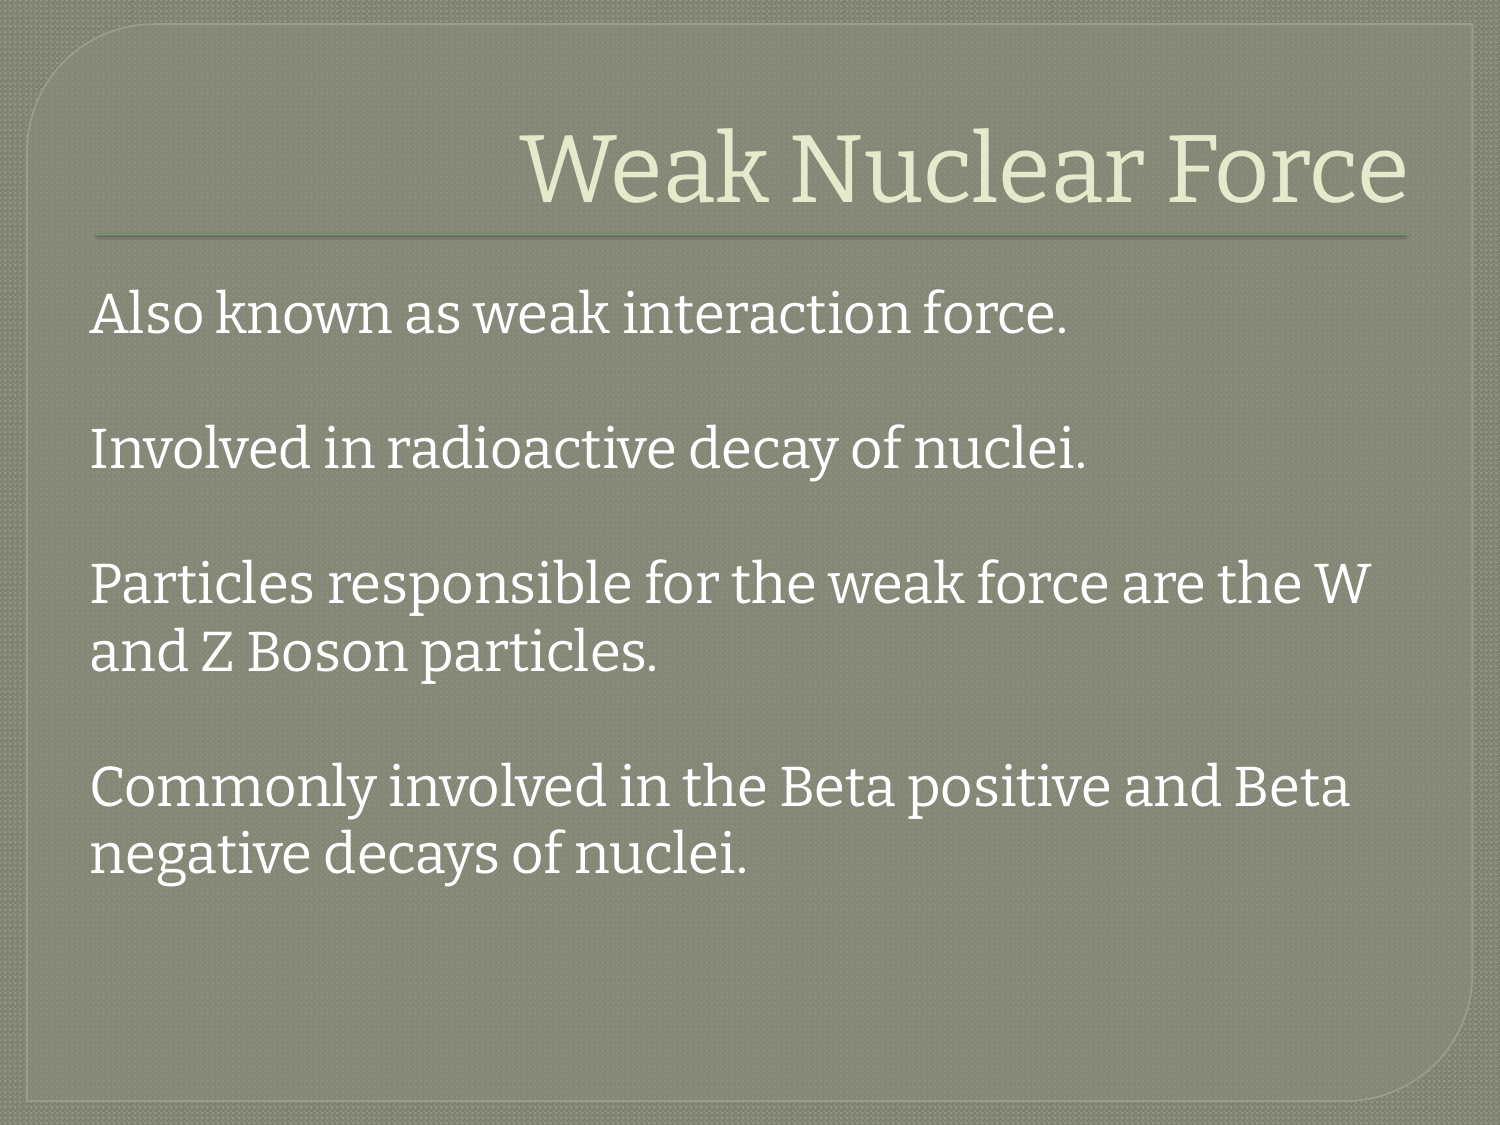

# Weak Nuclear Force
Also known as weak interaction force.

Involved in radioactive decay of nuclei.

Particles responsible for the weak force are the W and Z Boson particles.

Commonly involved in the Beta positive and Beta negative decays of nuclei.